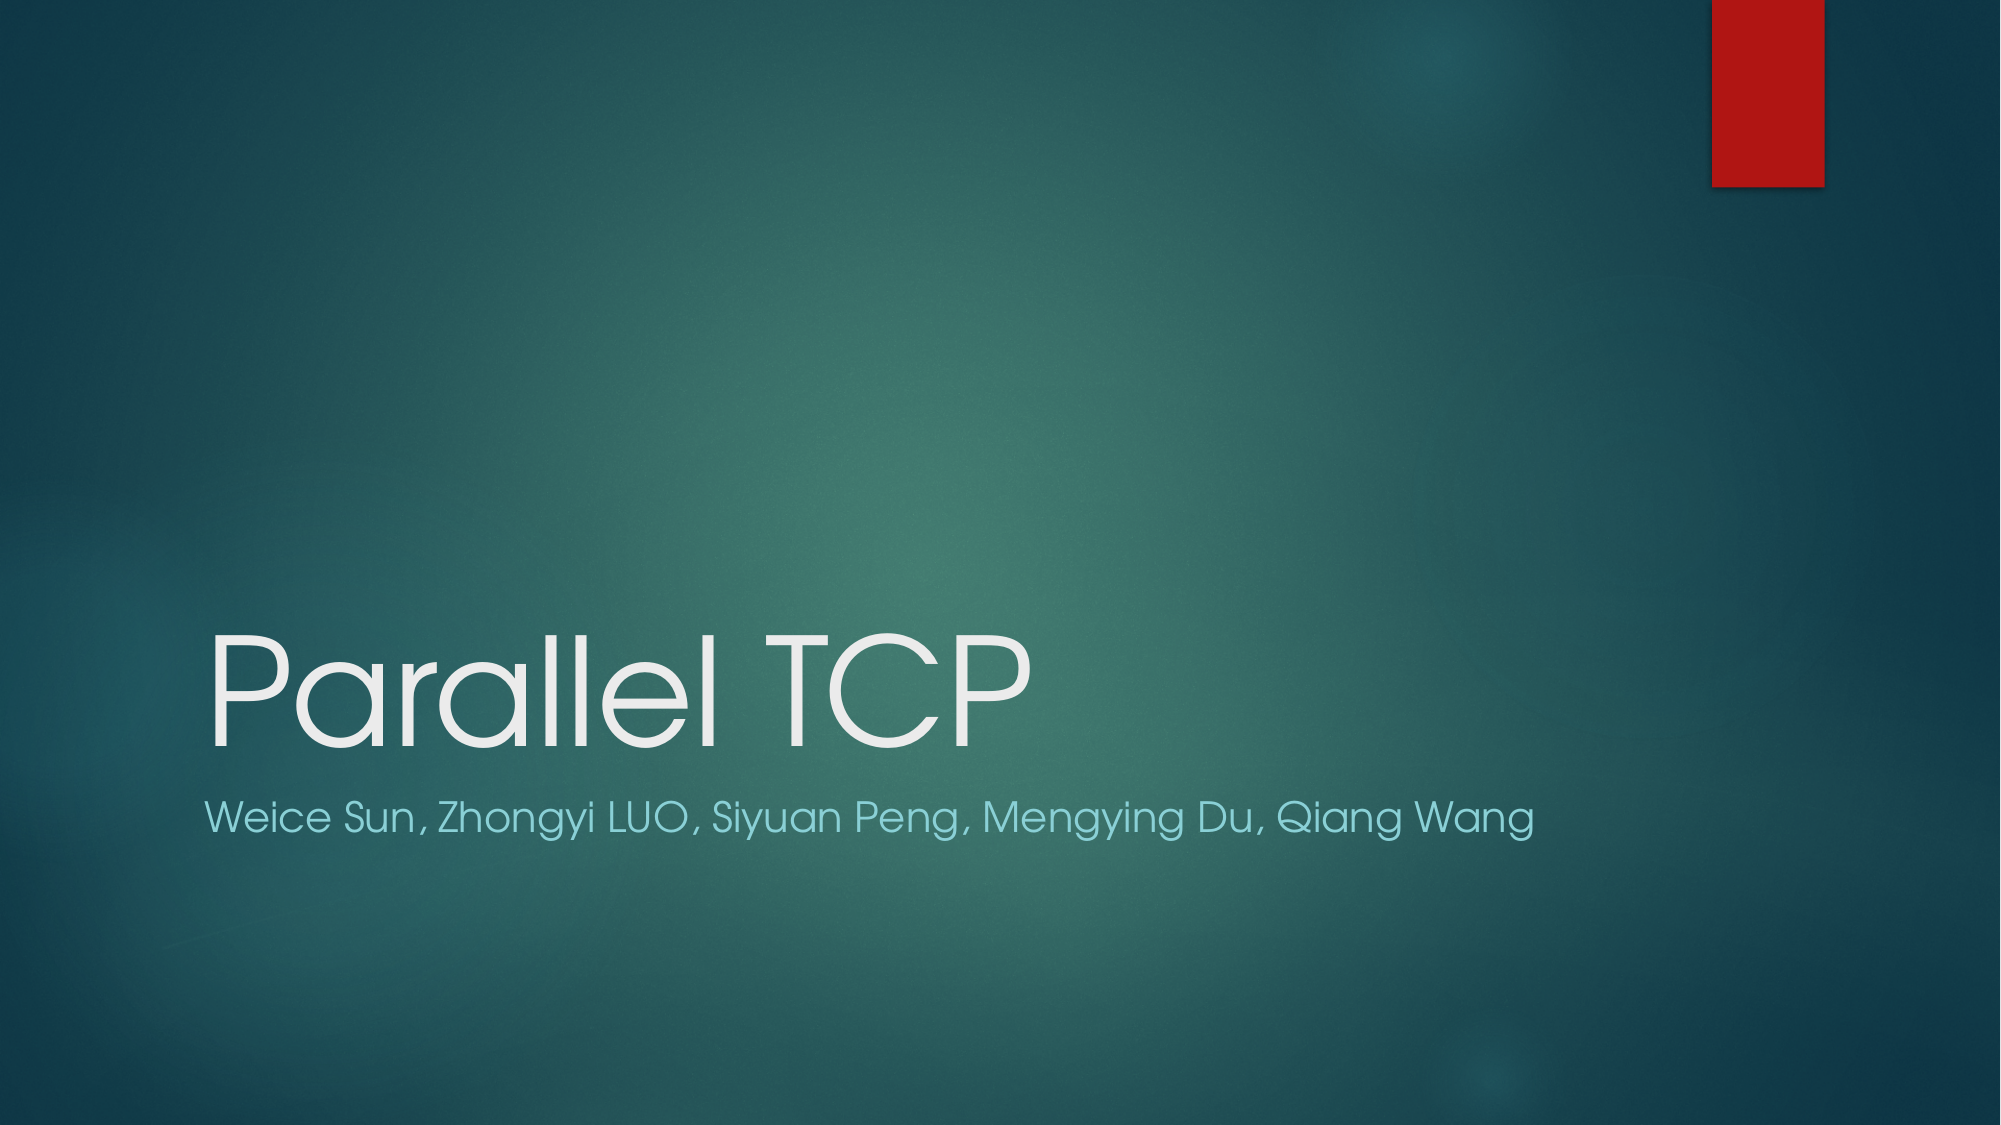

# Parallel TCP
Weice Sun, Zhongyi LUO, Siyuan Peng, Mengying Du, Qiang Wang